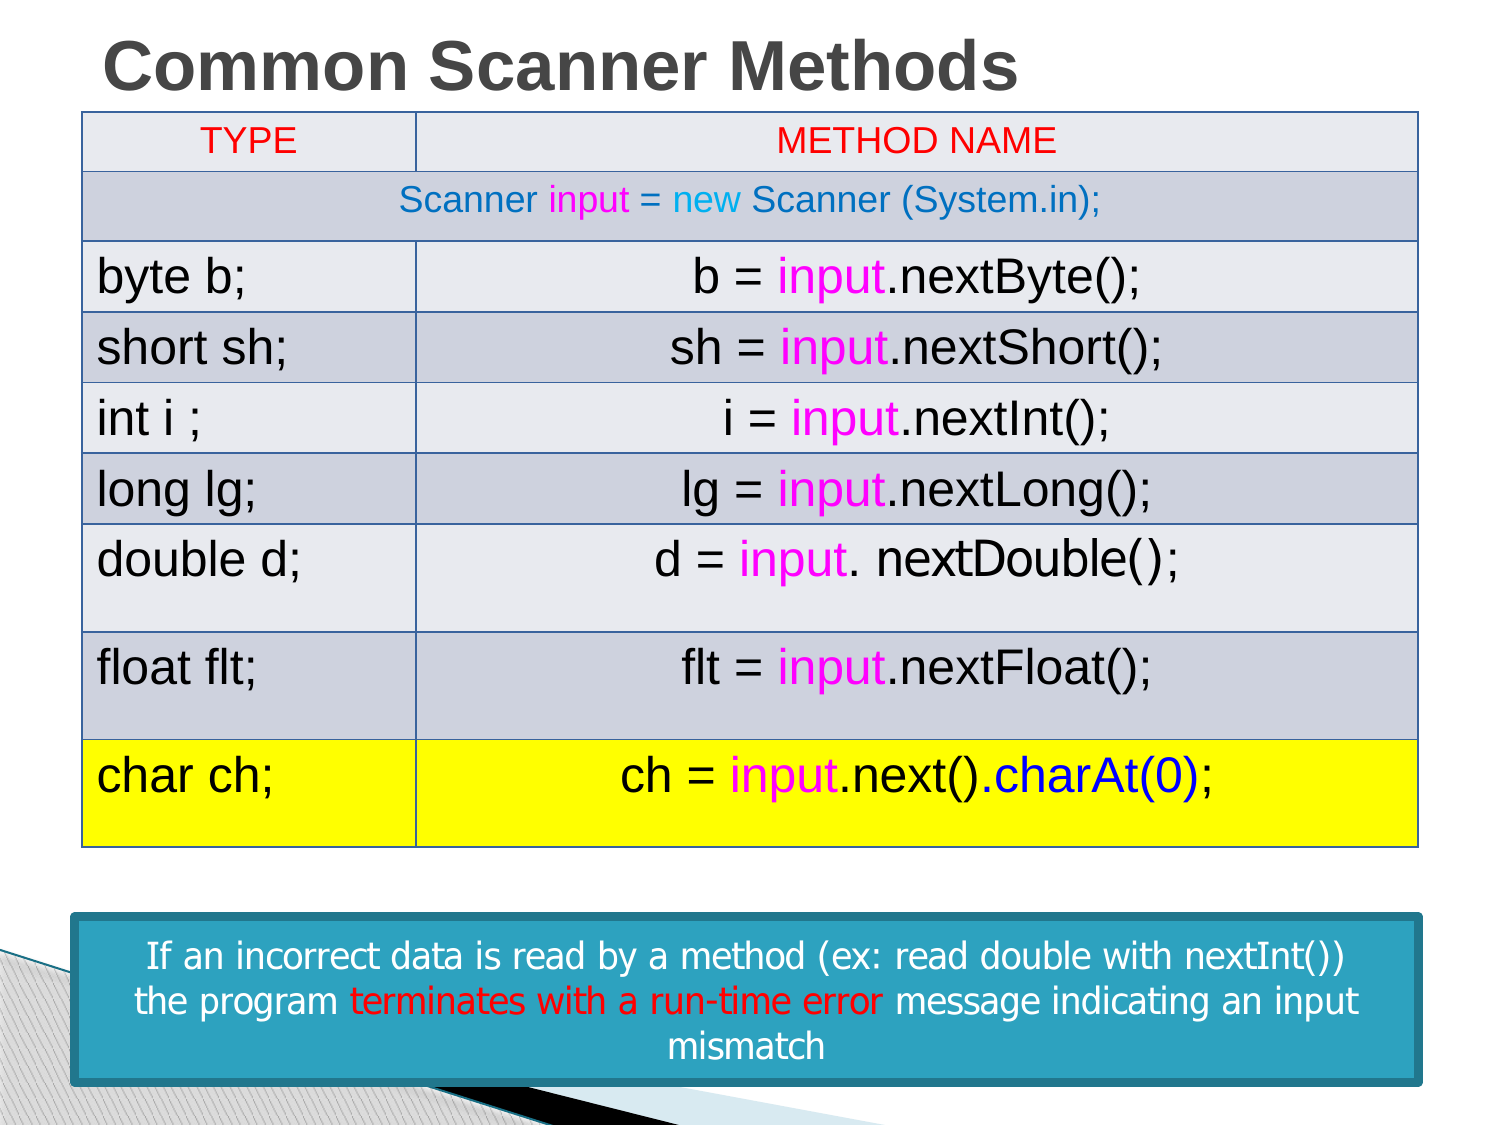

# Common Scanner Methods
| TYPE | METHOD NAME |
| --- | --- |
| Scanner input = new Scanner (System.in); |  |
| byte b; | b = input.nextByte(); |
| short sh; | sh = input.nextShort(); |
| int i ; | i = input.nextInt(); |
| long lg; | lg = input.nextLong(); |
| double d; | d = input. nextDouble(); |
| float flt; | flt = input.nextFloat(); |
| char ch; | ch = input.next().charAt(0); |

If an incorrect data is read by a method (ex: read double with nextInt())
the program terminates with a run-time error message indicating an input mismatch